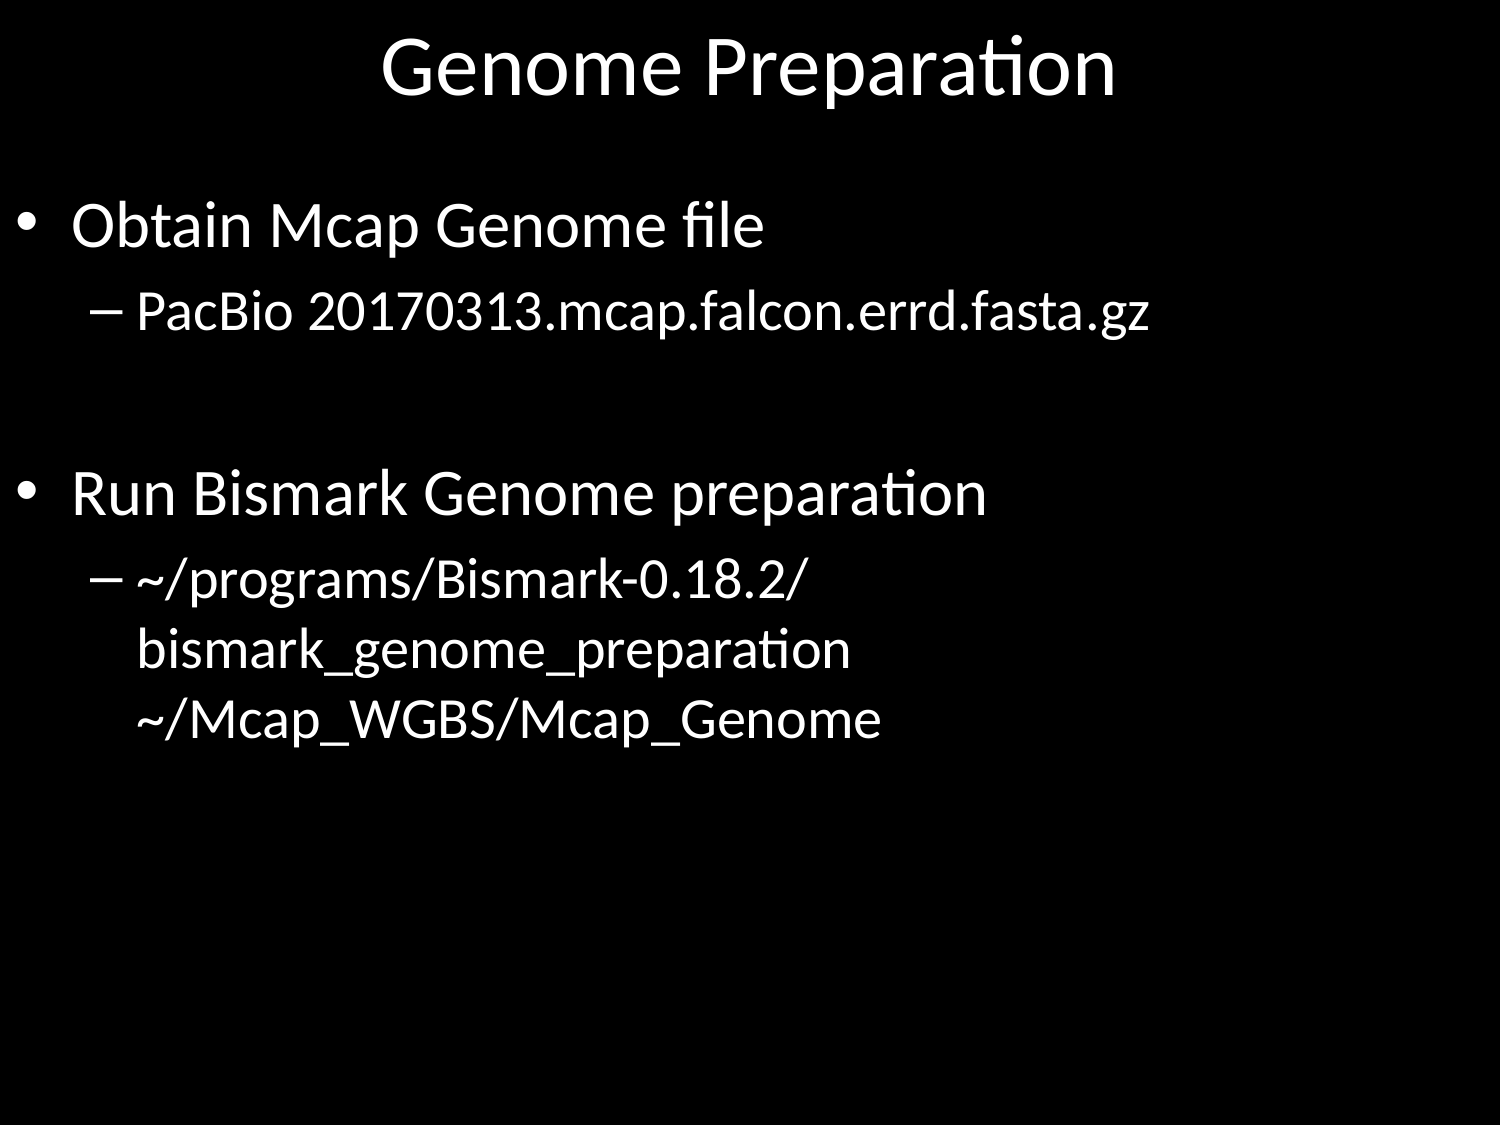

# Genome Preparation
Obtain Mcap Genome file
PacBio 20170313.mcap.falcon.errd.fasta.gz

Run Bismark Genome preparation
~/programs/Bismark-0.18.2/bismark_genome_preparation ~/Mcap_WGBS/Mcap_Genome